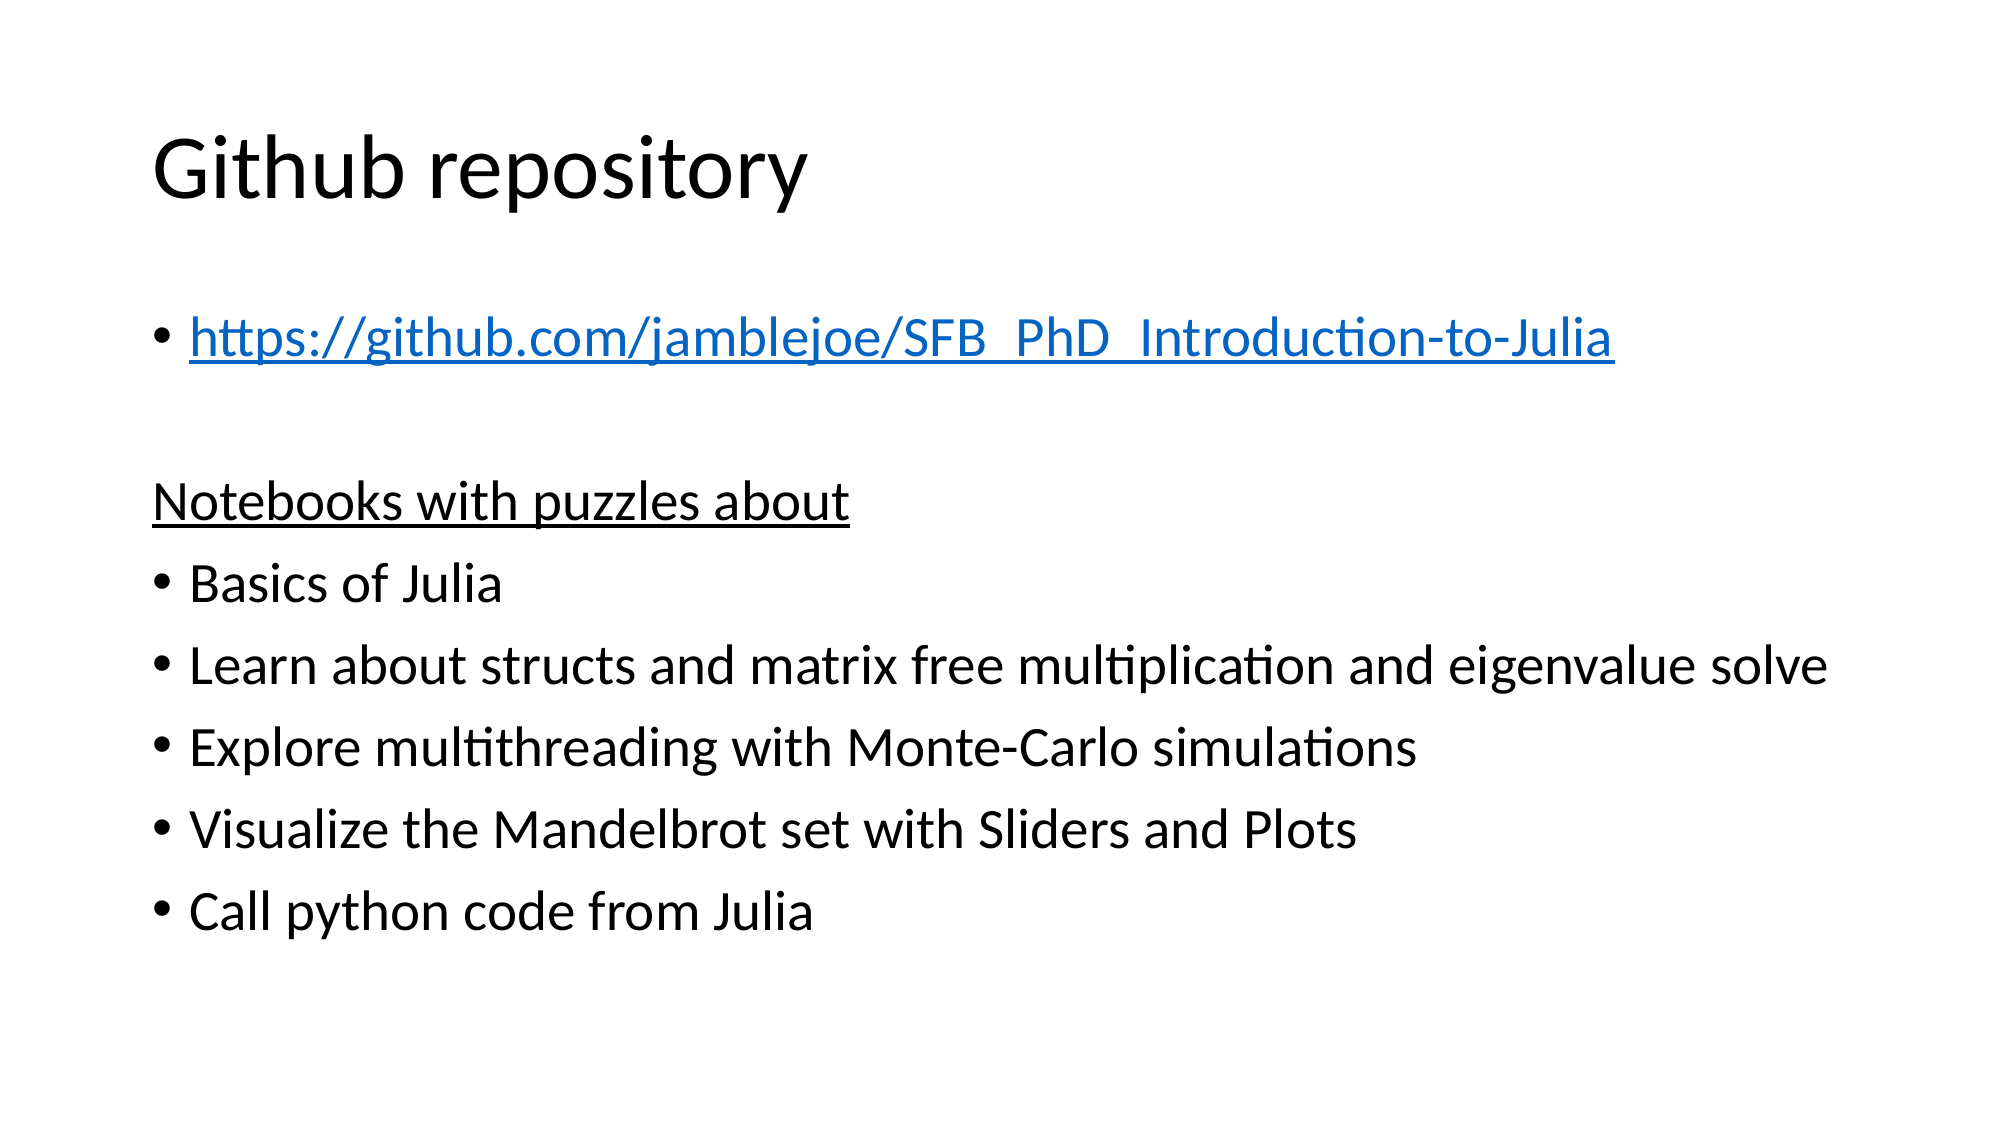

# Github repository
https://github.com/jamblejoe/SFB_PhD_Introduction-to-Julia

Notebooks with puzzles about
Basics of Julia
Learn about structs and matrix free multiplication and eigenvalue solve
Explore multithreading with Monte-Carlo simulations
Visualize the Mandelbrot set with Sliders and Plots
Call python code from Julia